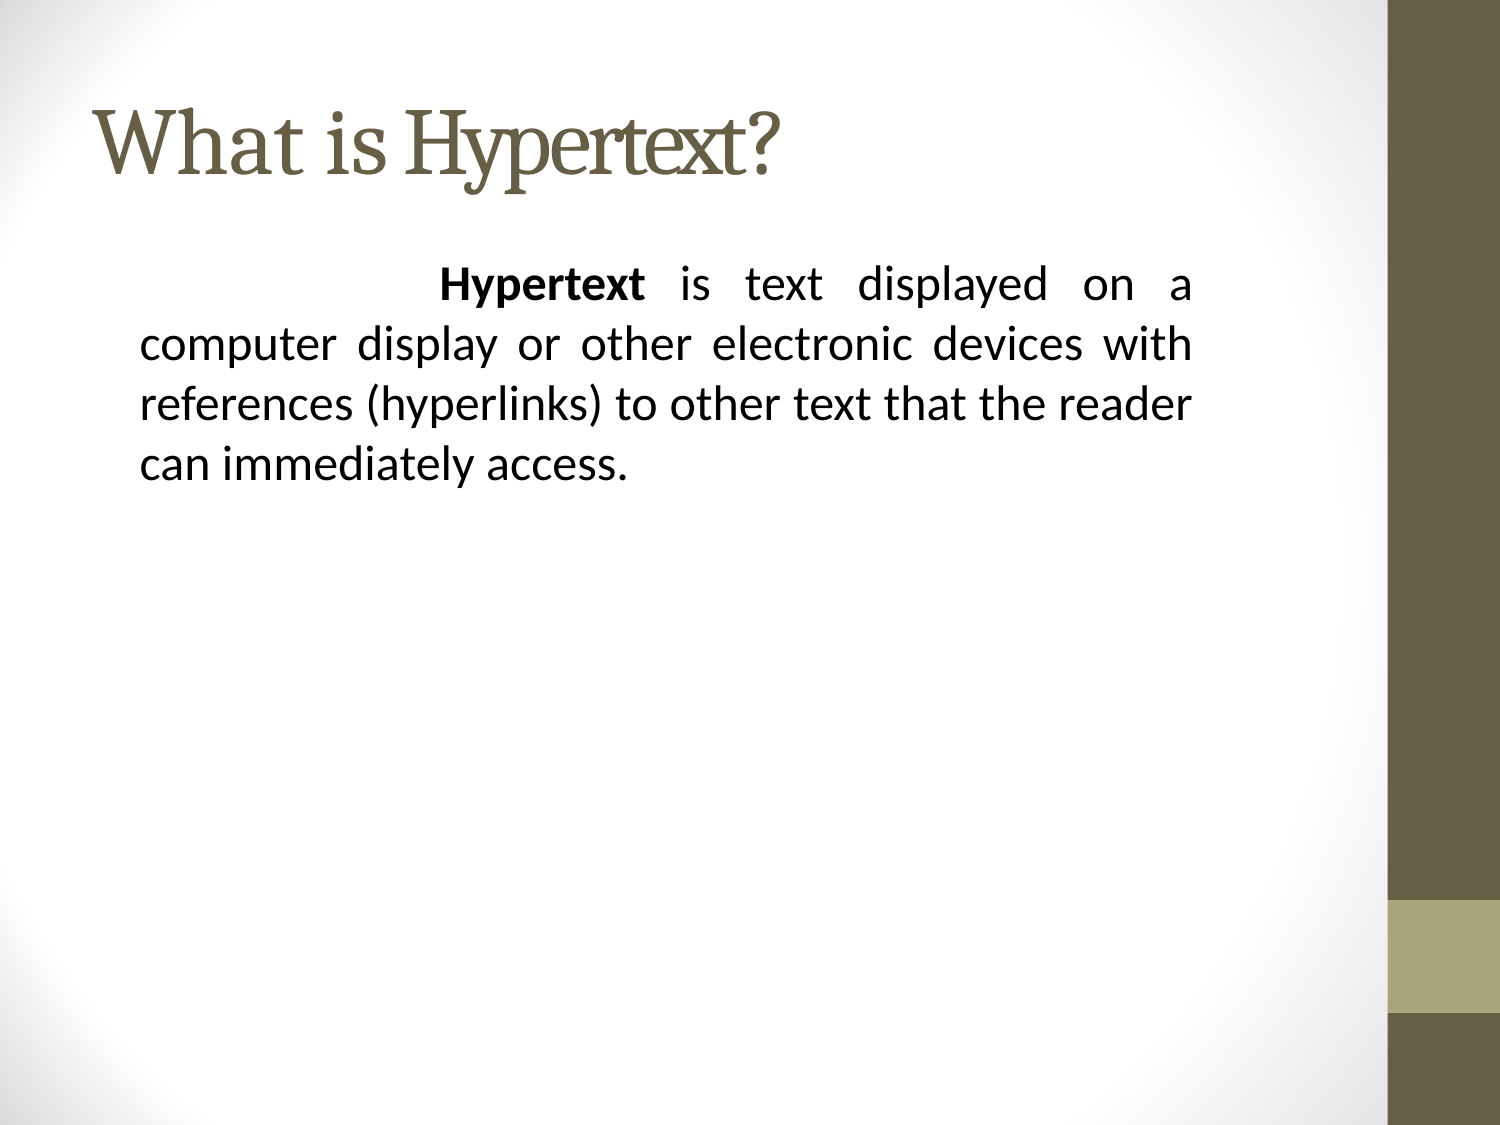

# What is Hypertext?
			Hypertext is text displayed on a computer display or other electronic devices with references (hyperlinks) to other text that the reader can immediately access.